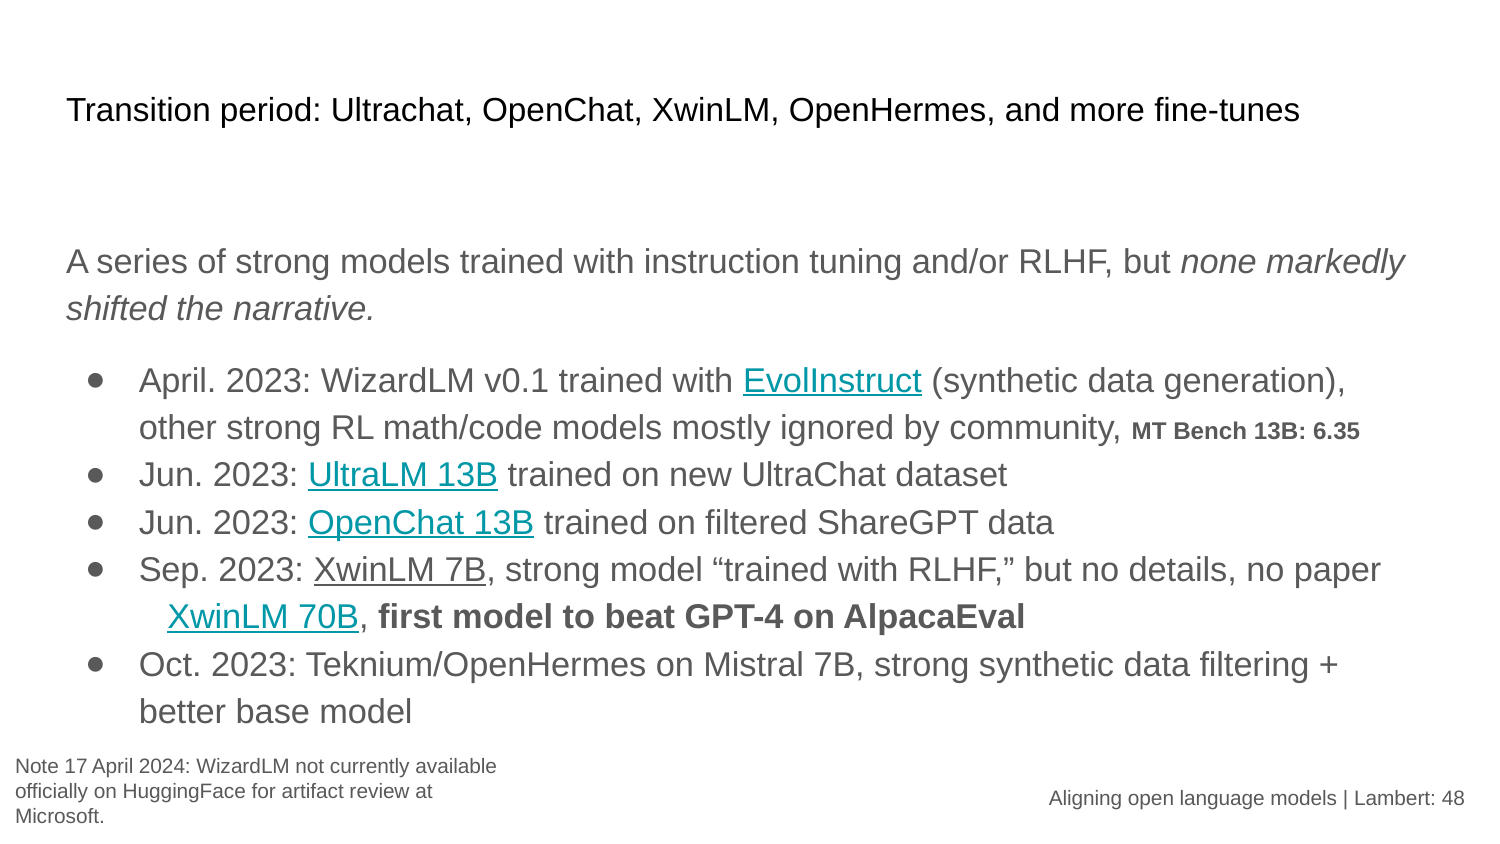

# Transition period: Ultrachat, OpenChat, XwinLM, OpenHermes, and more fine-tunes
A series of strong models trained with instruction tuning and/or RLHF, but none markedly shifted the narrative.
April. 2023: WizardLM v0.1 trained with EvolInstruct (synthetic data generation), other strong RL math/code models mostly ignored by community, MT Bench 13B: 6.35
Jun. 2023: UltraLM 13B trained on new UltraChat dataset
Jun. 2023: OpenChat 13B trained on filtered ShareGPT data
Sep. 2023: XwinLM 7B, strong model “trained with RLHF,” but no details, no paper
		   XwinLM 70B, first model to beat GPT-4 on AlpacaEval
Oct. 2023: Teknium/OpenHermes on Mistral 7B, strong synthetic data filtering + better base model
Note 17 April 2024: WizardLM not currently available officially on HuggingFace for artifact review at Microsoft.
Aligning open language models | Lambert: 48